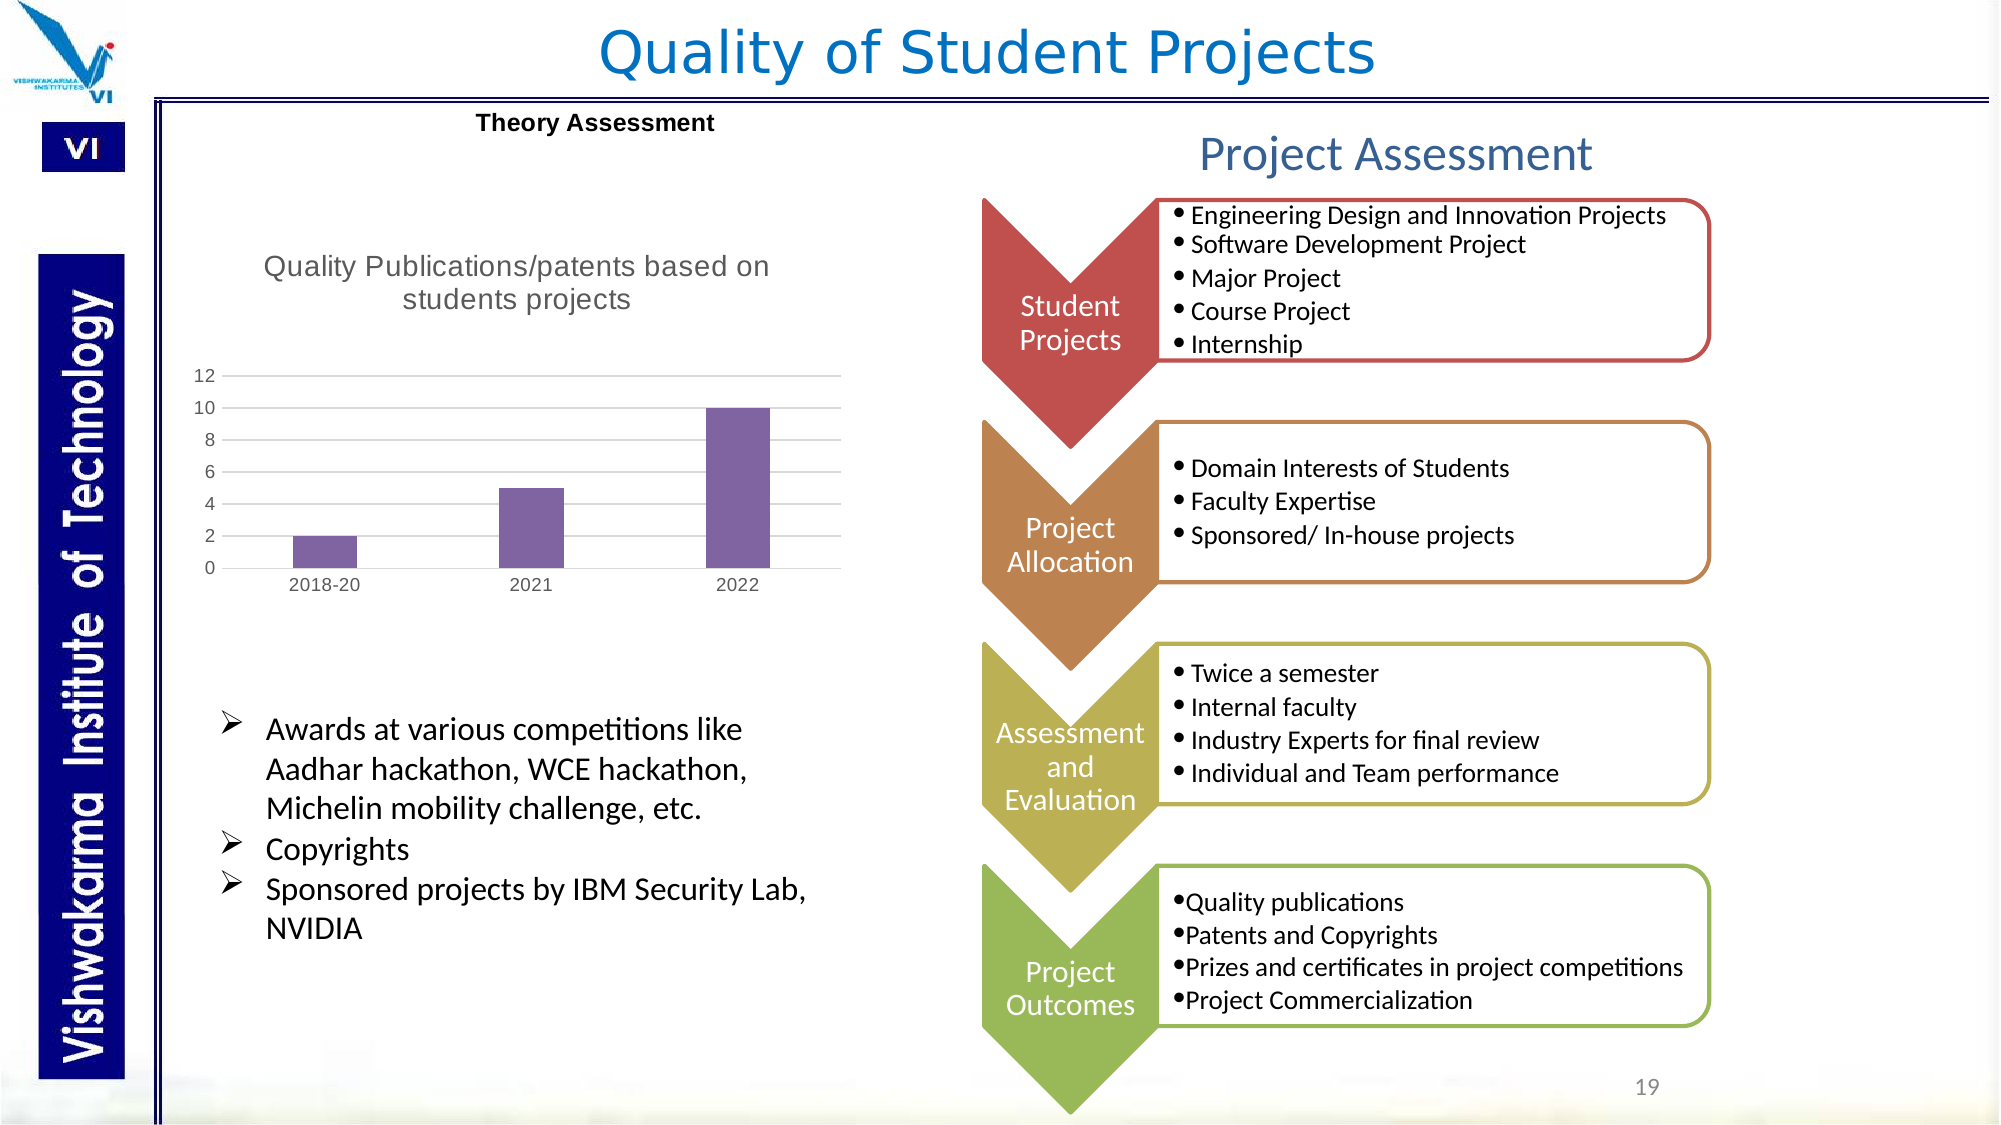

Quality of Student Projects

### Chart: Theory Assessment

| Category |
|---|
Project Assessment

Engineering Design and Innovation Projects
Software Development Project
Major Project
Course Project
Internship

Student Projects
Domain Interests of Students
Faculty Expertise
Sponsored/ In-house projects

Project Allocation
Twice a semester
Internal faculty
Industry Experts for final review
Individual and Team performance

Assessment and Evaluation
Quality publications
Patents and Copyrights
Prizes and certificates in project competitions
Project Commercialization

Project Outcomes

### Chart: Quality Publications/patents based on students projects

| Category |  |
|---|---|
| 2018-20 | 2.0 |
| 2021 | 5.0 |
| 2022 | 10.0 |
Awards at various competitions like Aadhar hackathon, WCE hackathon, Michelin mobility challenge, etc.
Copyrights
Sponsored projects by IBM Security Lab, NVIDIA
19